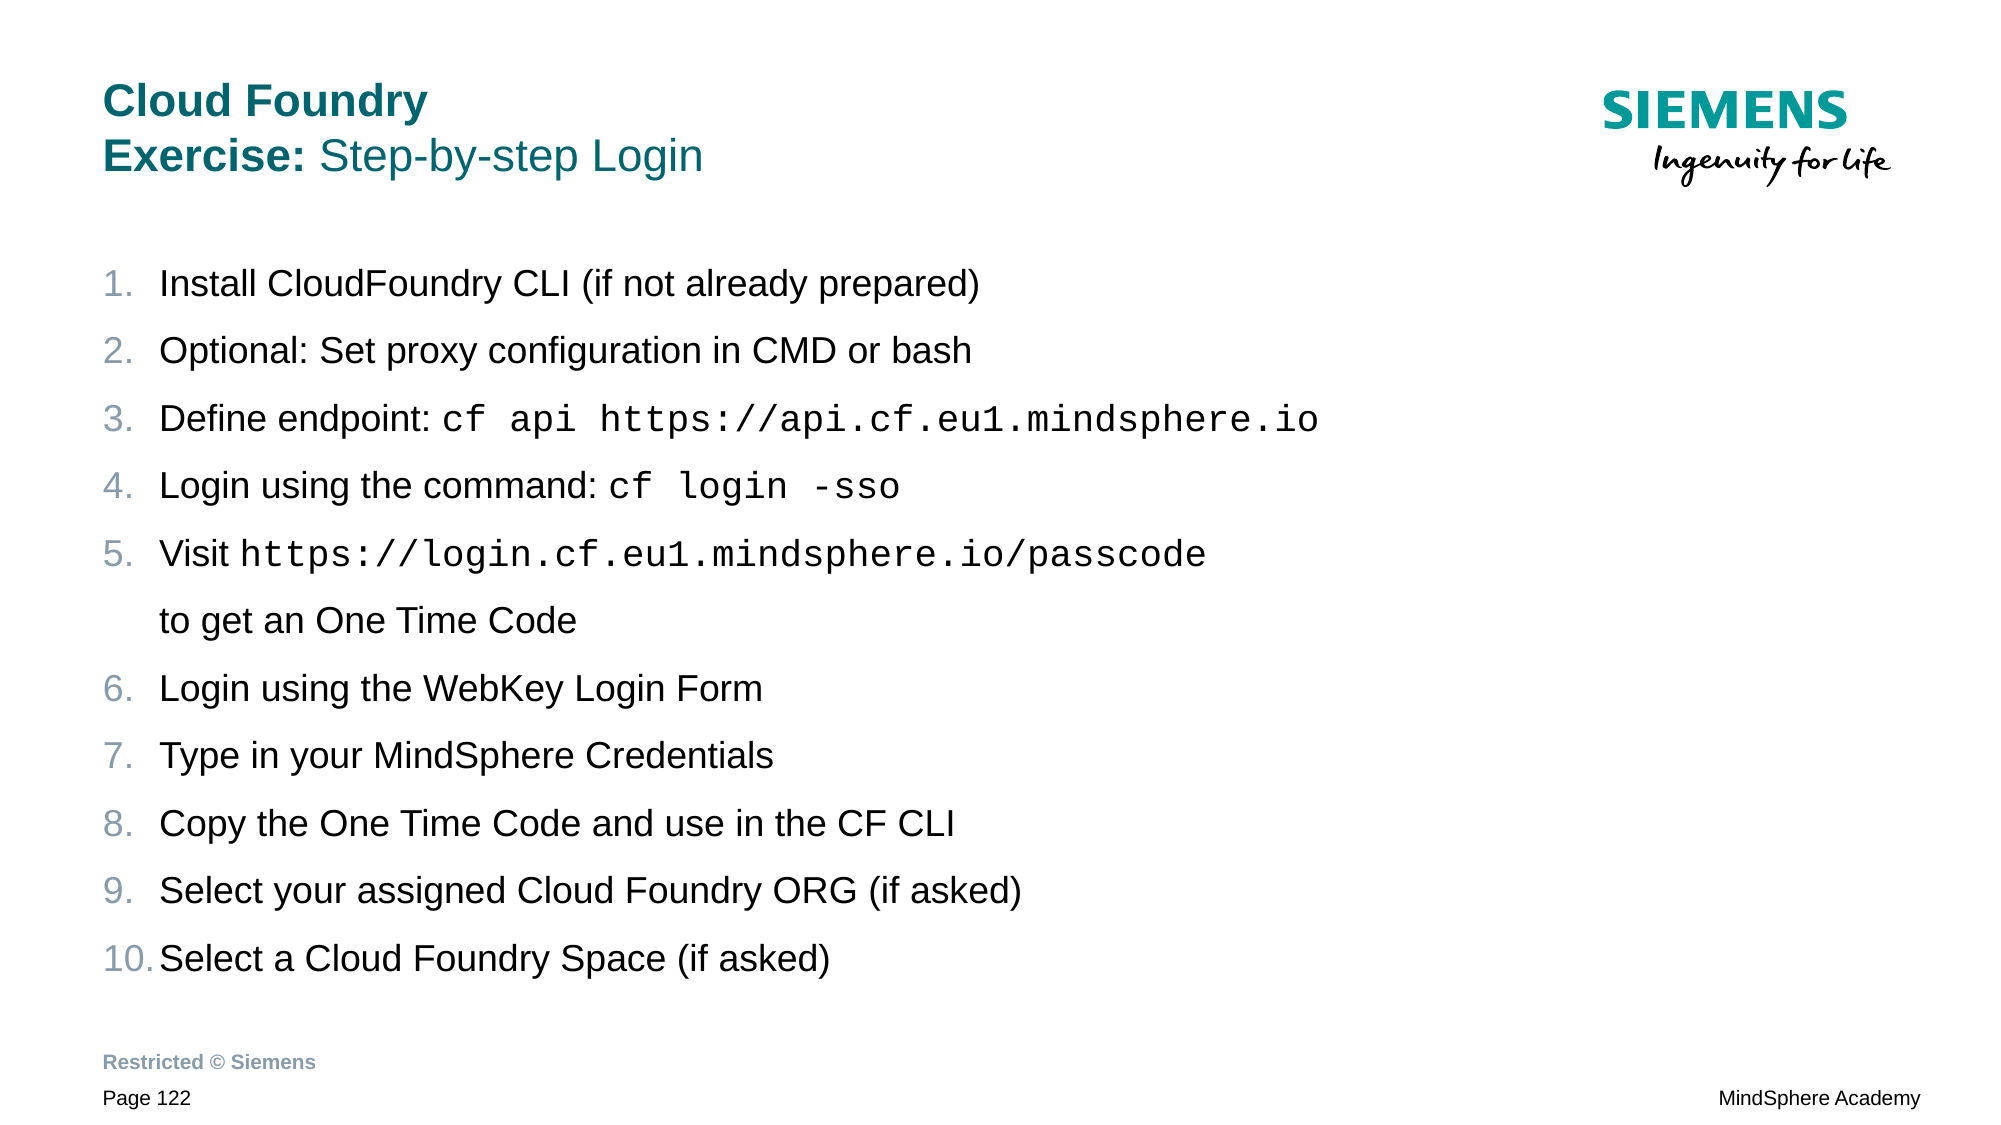

# Cloud Foundry Exercise: Step-by-step Login
Install CloudFoundry CLI (if not already prepared)
Optional: Set proxy configuration in CMD or bash
Define endpoint: cf api https://api.cf.eu1.mindsphere.io
Login using the command: cf login -sso
Visit https://login.cf.eu1.mindsphere.io/passcode
to get an One Time Code
Login using the WebKey Login Form
Type in your MindSphere Credentials
Copy the One Time Code and use in the CF CLI
Select your assigned Cloud Foundry ORG (if asked)
Select a Cloud Foundry Space (if asked)